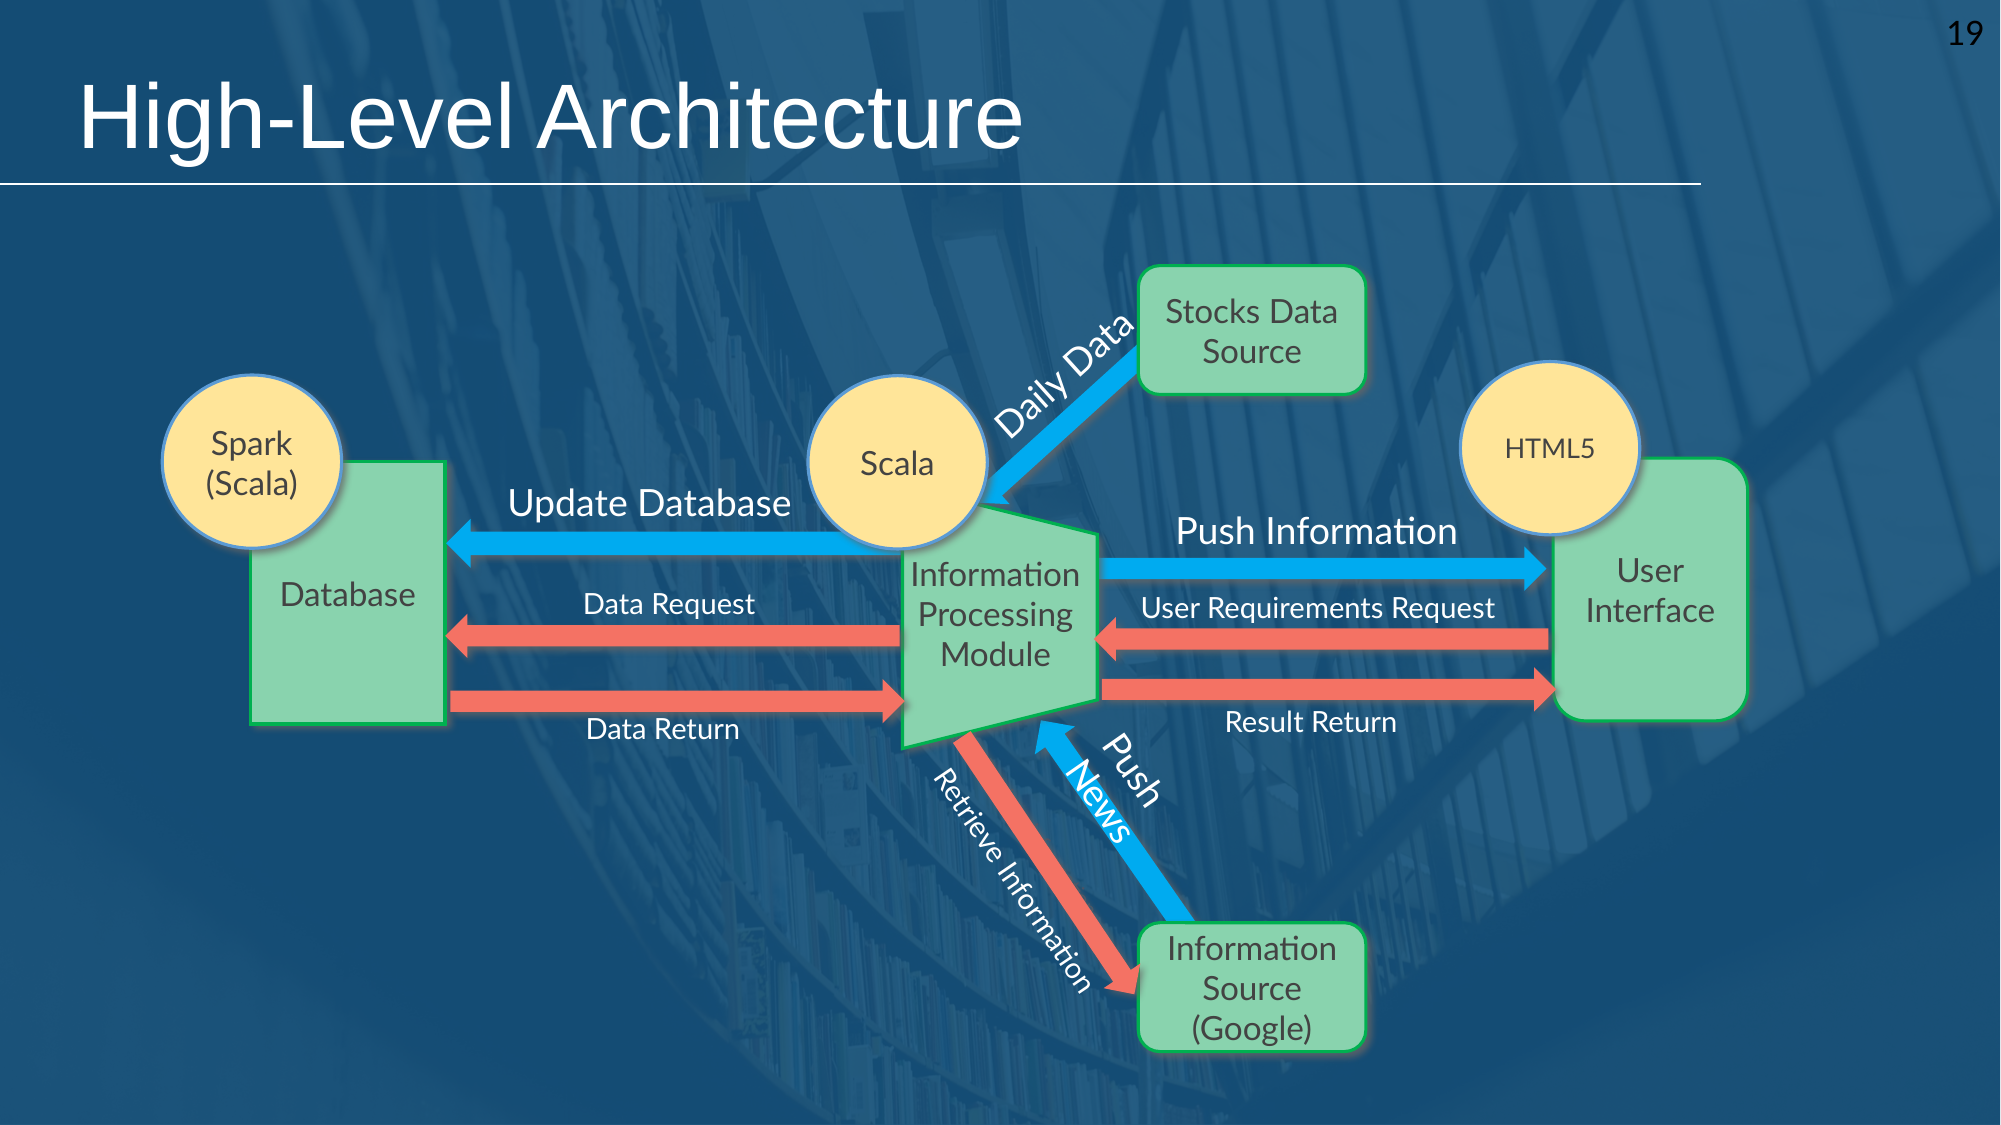

19
High-Level Architecture
Stocks Data
Source
Daily Data
HTML5
Spark
(Scala)
Scala

User
Interface
Database
Update Database
Push Information

Information Processing Module

Data Request
User Requirements Request

Result Return
Data Return
Push News

Retrieve Information
Retrieve Information
Information
Source
(Google)